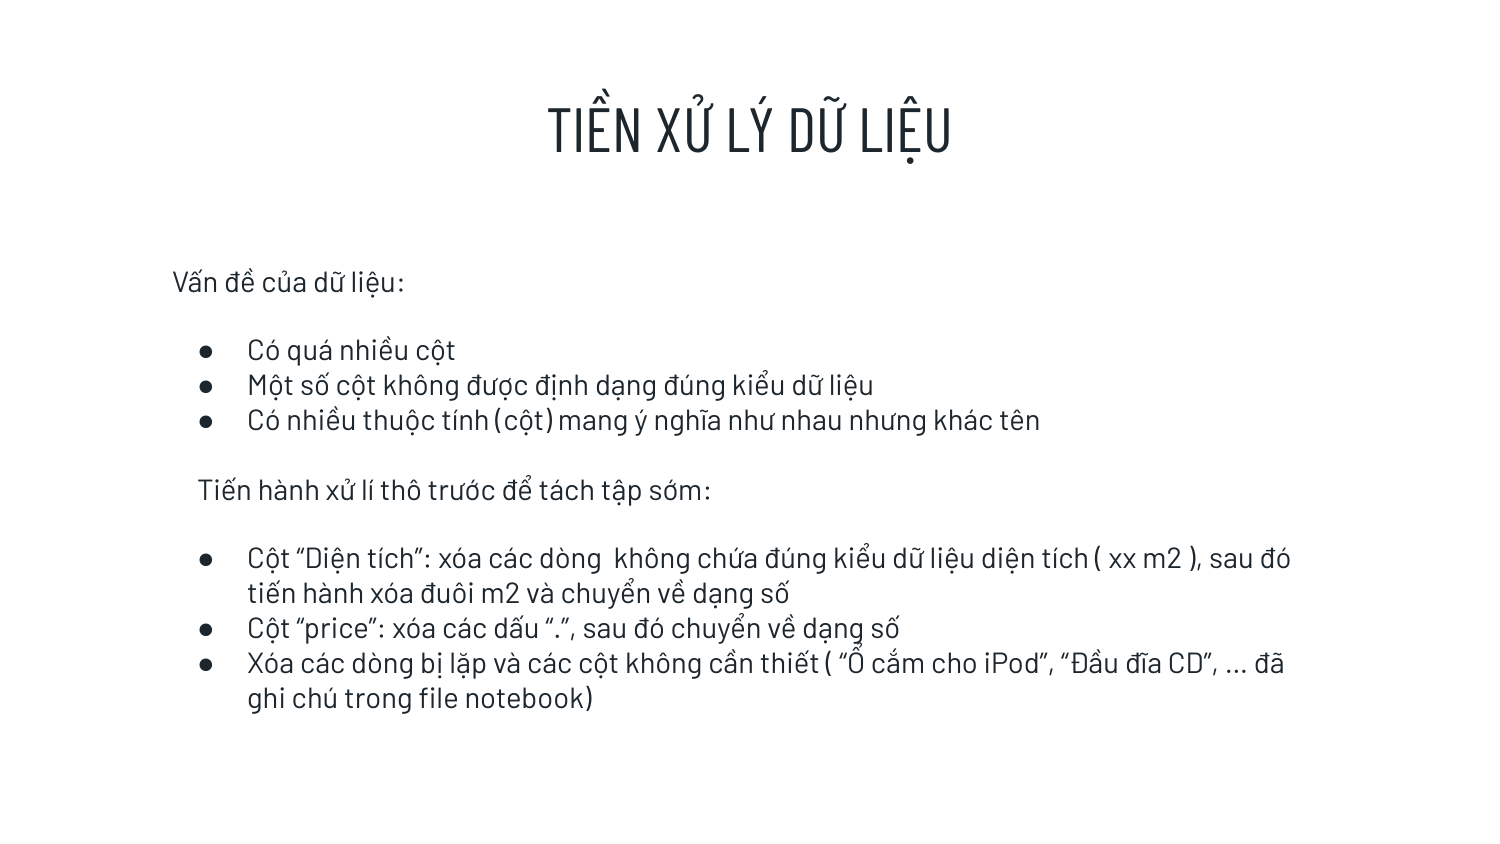

# TIỀN XỬ LÝ DỮ LIỆU
Vấn đề của dữ liệu:
Có quá nhiều cột
Một số cột không được định dạng đúng kiểu dữ liệu
Có nhiều thuộc tính (cột) mang ý nghĩa như nhau nhưng khác tên

Tiến hành xử lí thô trước để tách tập sớm:
Cột “Diện tích”: xóa các dòng  không chứa đúng kiểu dữ liệu diện tích ( xx m2 ), sau đó tiến hành xóa đuôi m2 và chuyển về dạng số
Cột “price”: xóa các dấu “.”, sau đó chuyển về dạng số
Xóa các dòng bị lặp và các cột không cần thiết ( “Ổ cắm cho iPod”, “Đầu đĩa CD”, … đã ghi chú trong file notebook)